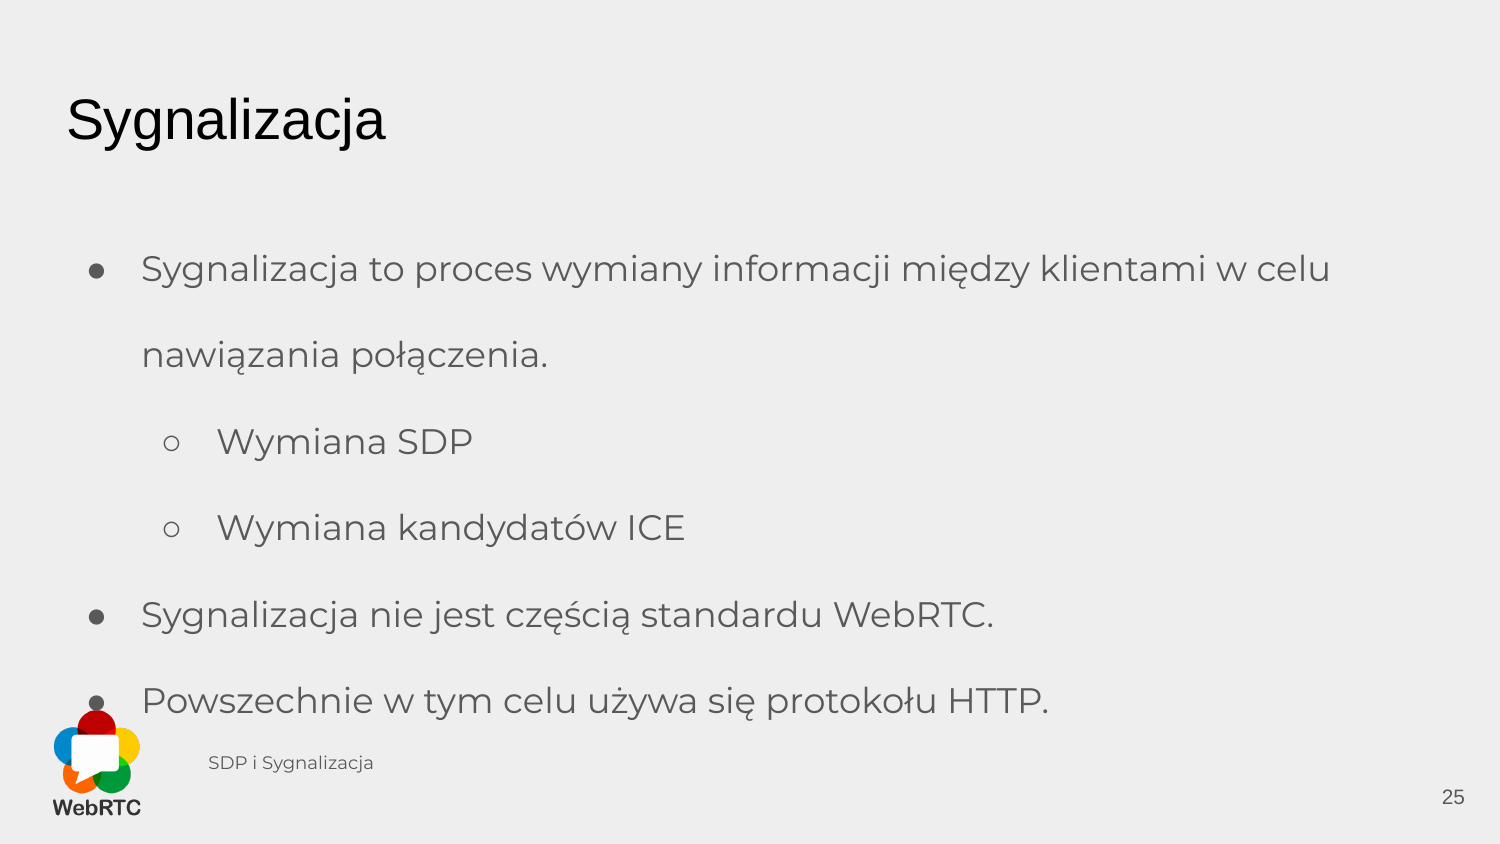

# Sygnalizacja
Sygnalizacja to proces wymiany informacji między klientami w celu nawiązania połączenia.
Wymiana SDP
Wymiana kandydatów ICE
Sygnalizacja nie jest częścią standardu WebRTC.
Powszechnie w tym celu używa się protokołu HTTP.
SDP i Sygnalizacja

25